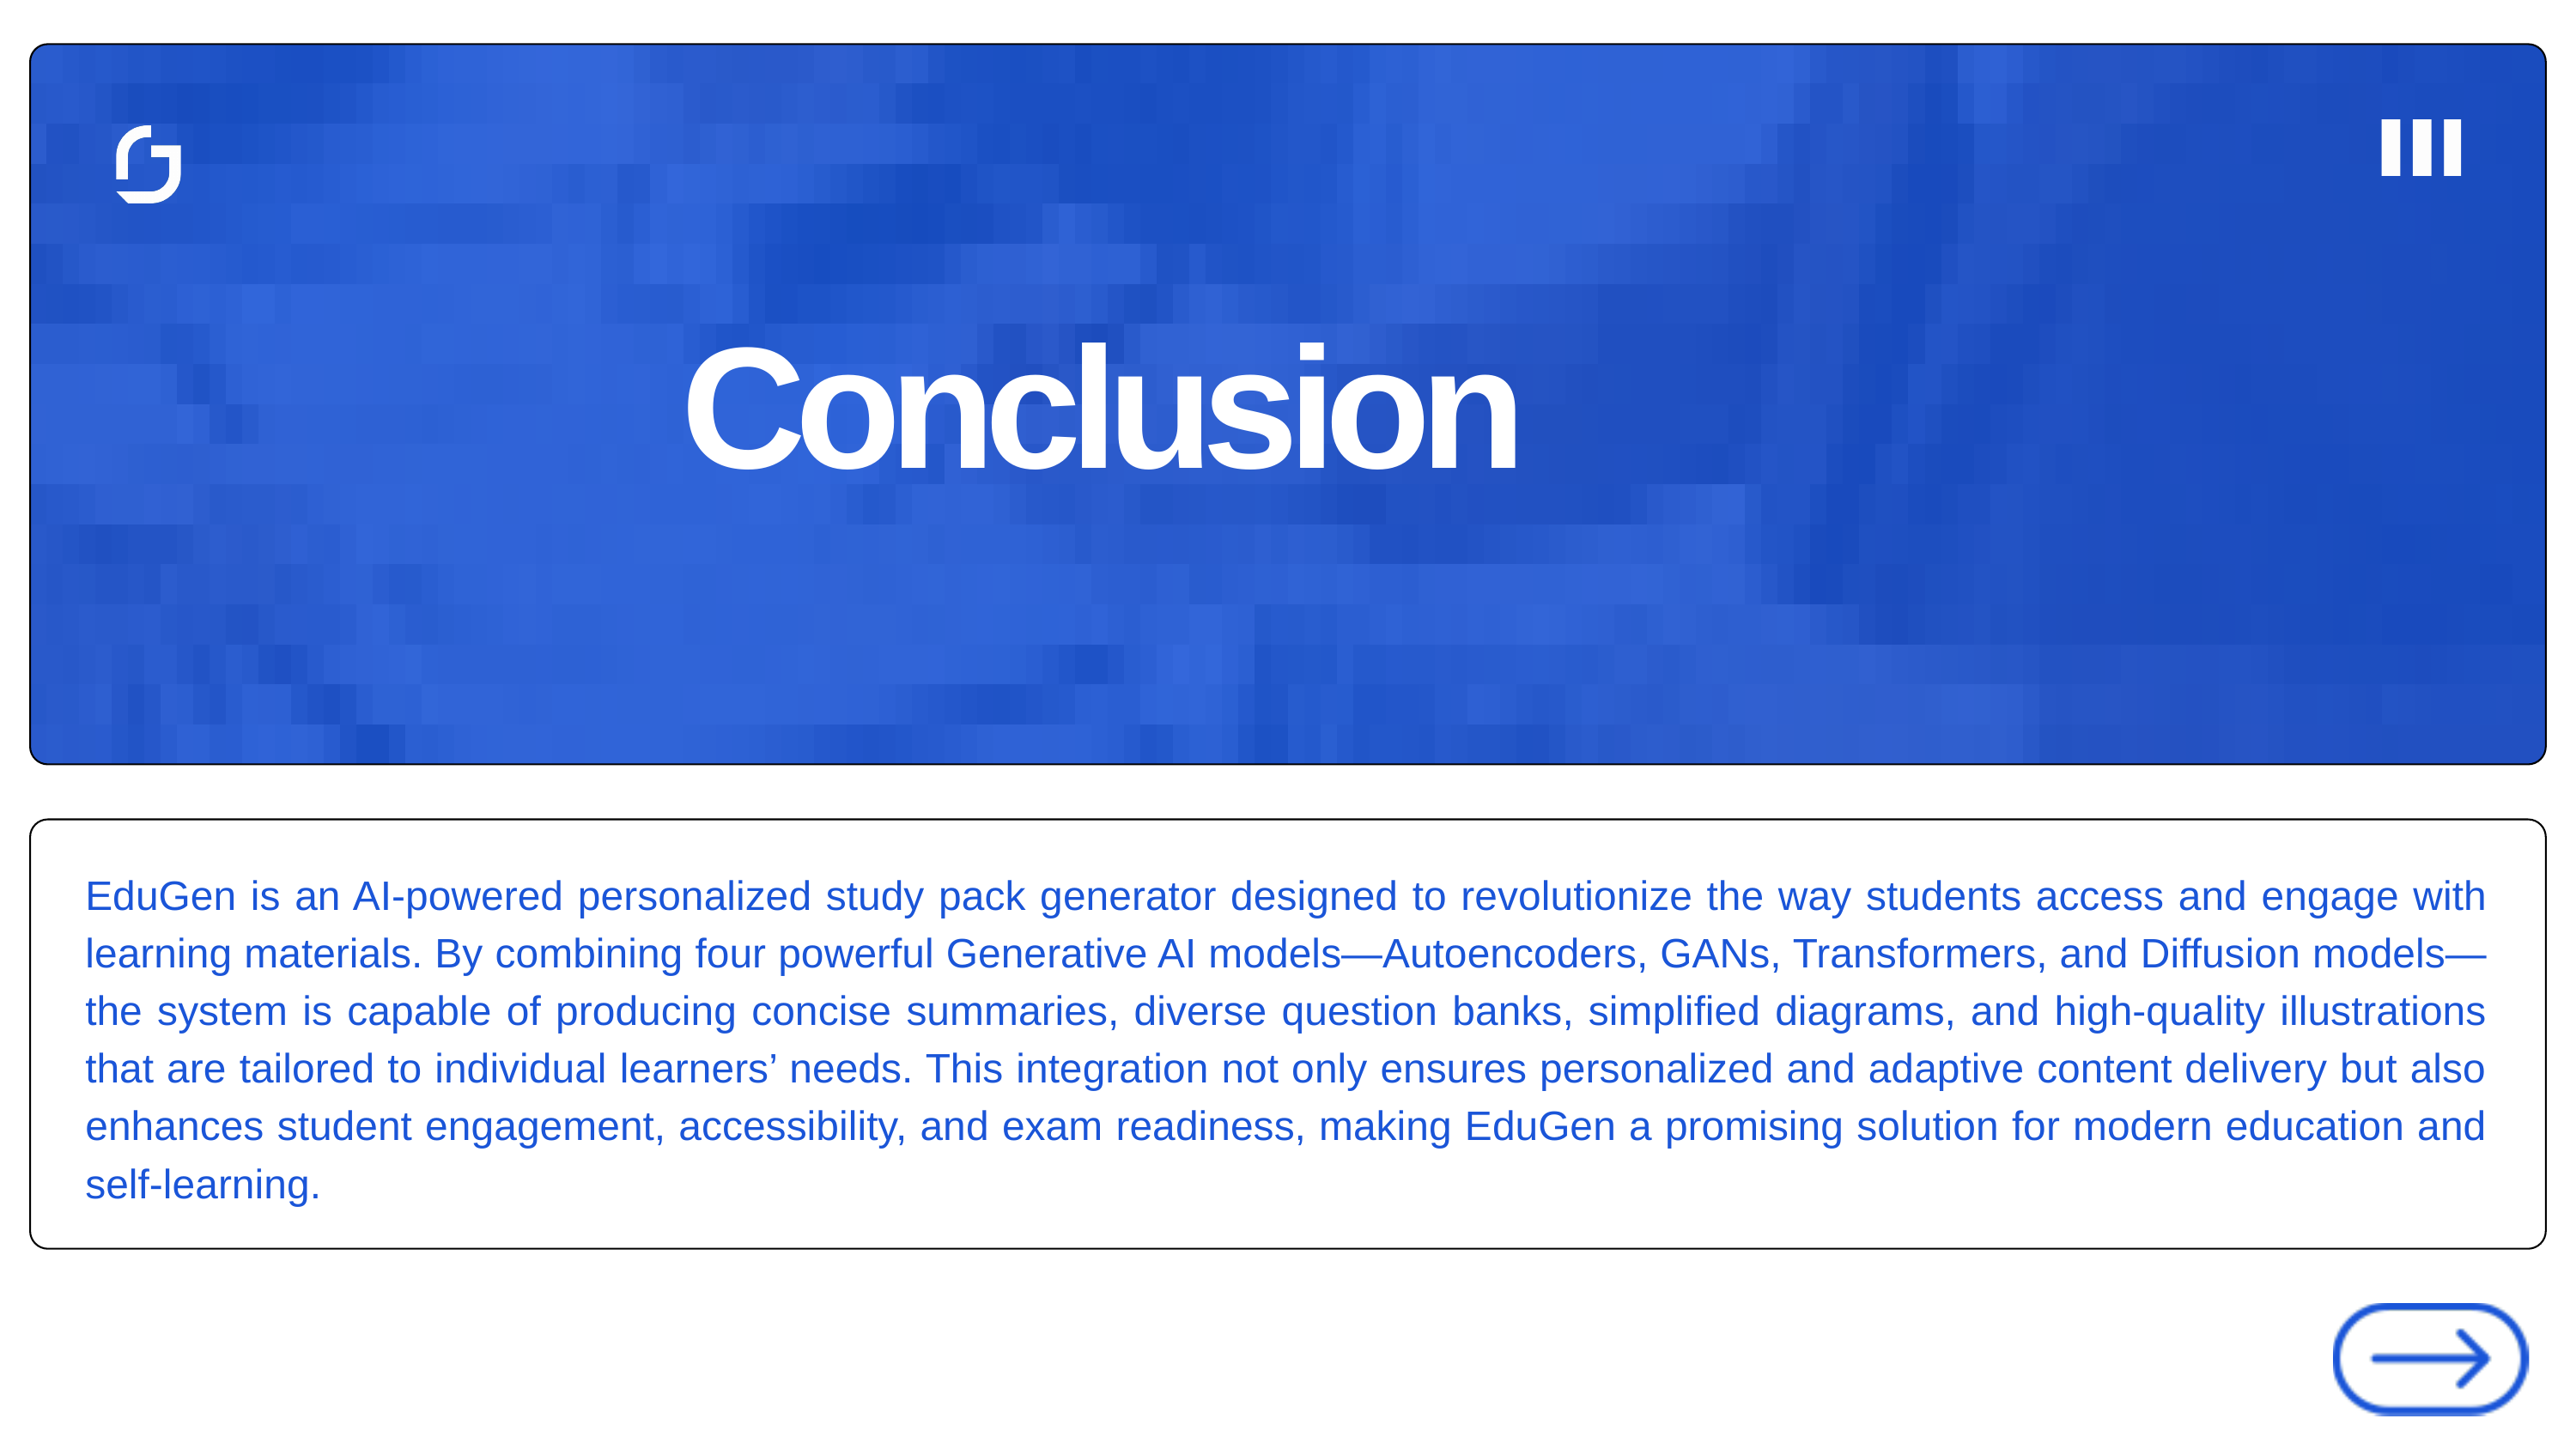

Conclusion

EduGen is an AI-powered personalized study pack generator designed to revolutionize the way students access and engage with learning materials. By combining four powerful Generative AI models—Autoencoders, GANs, Transformers, and Diffusion models—the system is capable of producing concise summaries, diverse question banks, simplified diagrams, and high-quality illustrations that are tailored to individual learners’ needs. This integration not only ensures personalized and adaptive content delivery but also enhances student engagement, accessibility, and exam readiness, making EduGen a promising solution for modern education and self-learning.